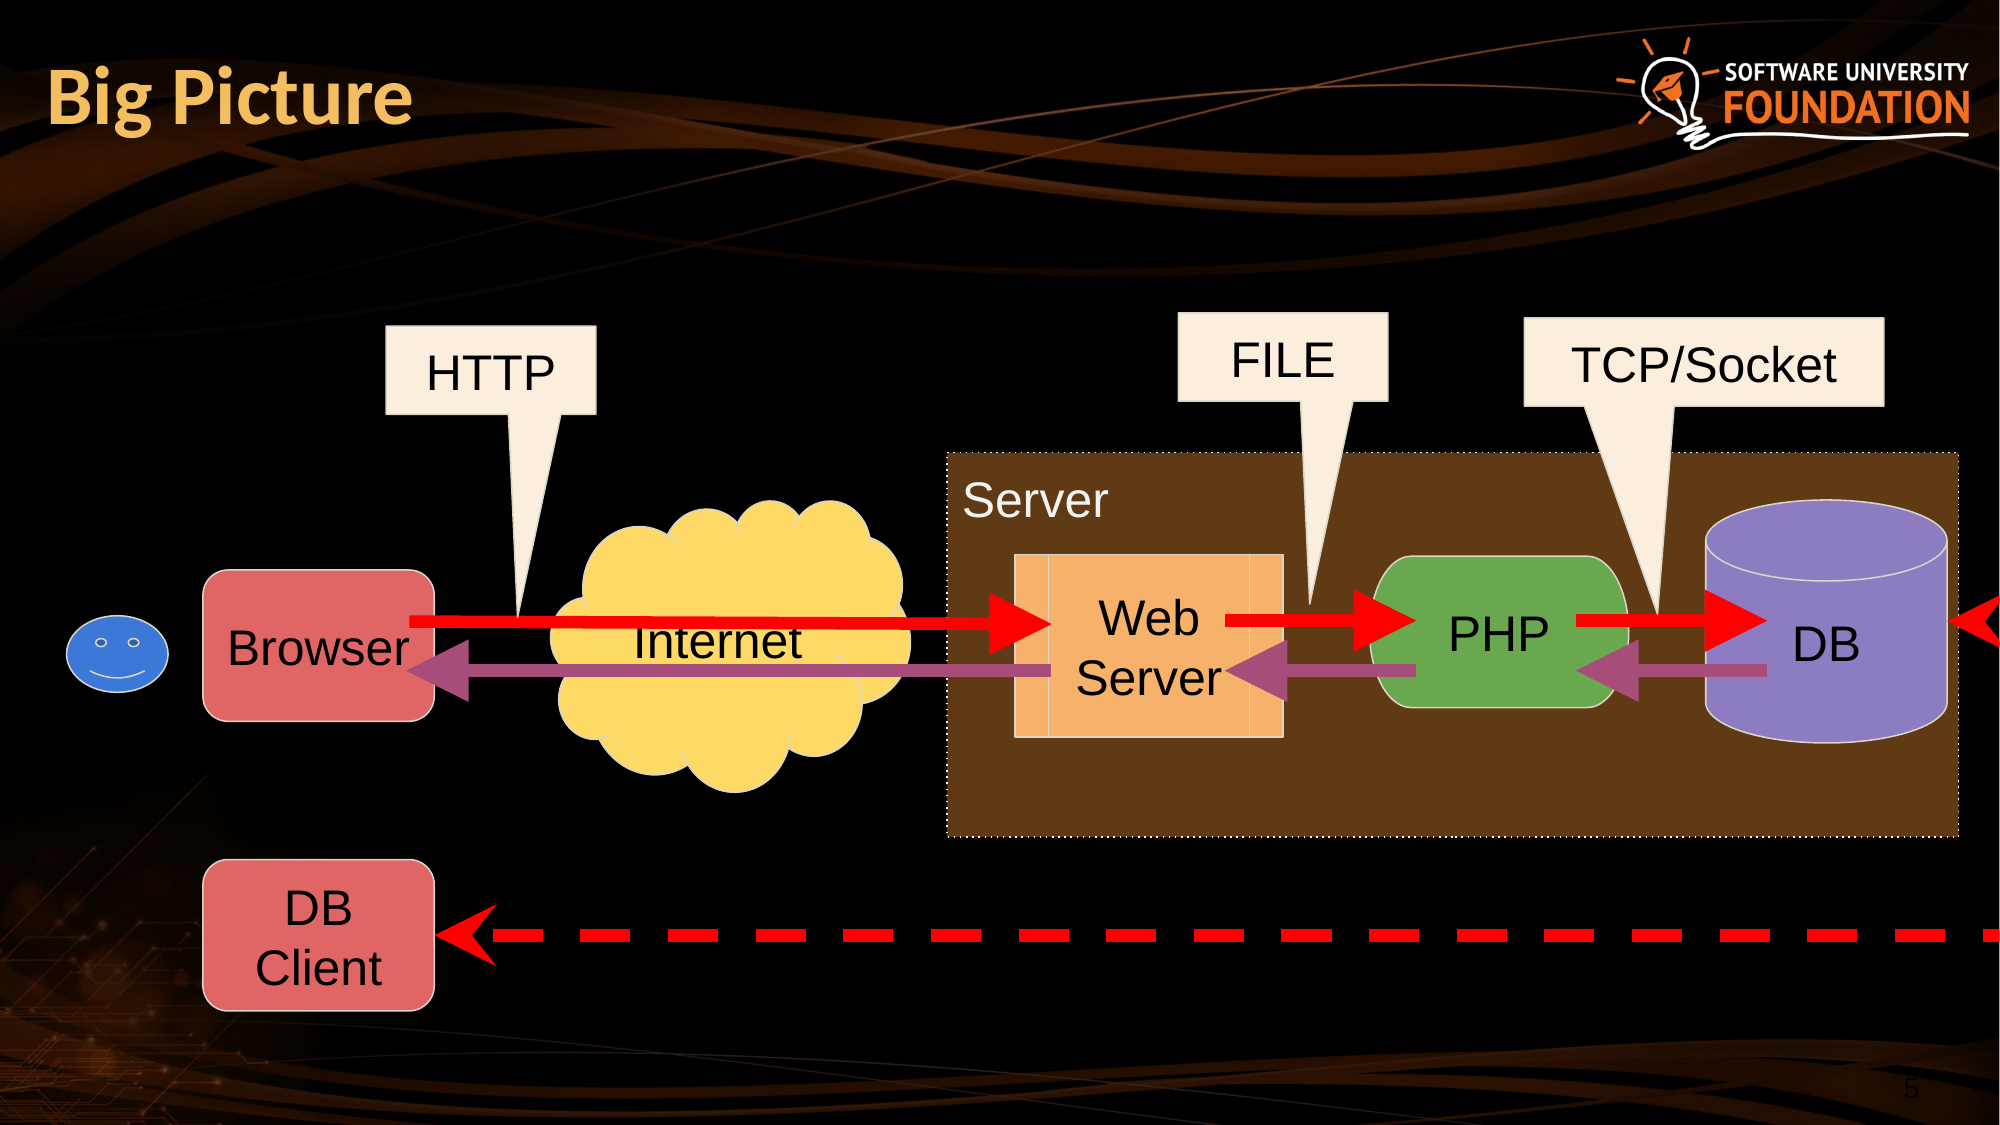

# Big Picture
FILE
TCP/Socket
HTTP
Server
Internet
DB
Web
Server
PHP
Browser

DB Client
5